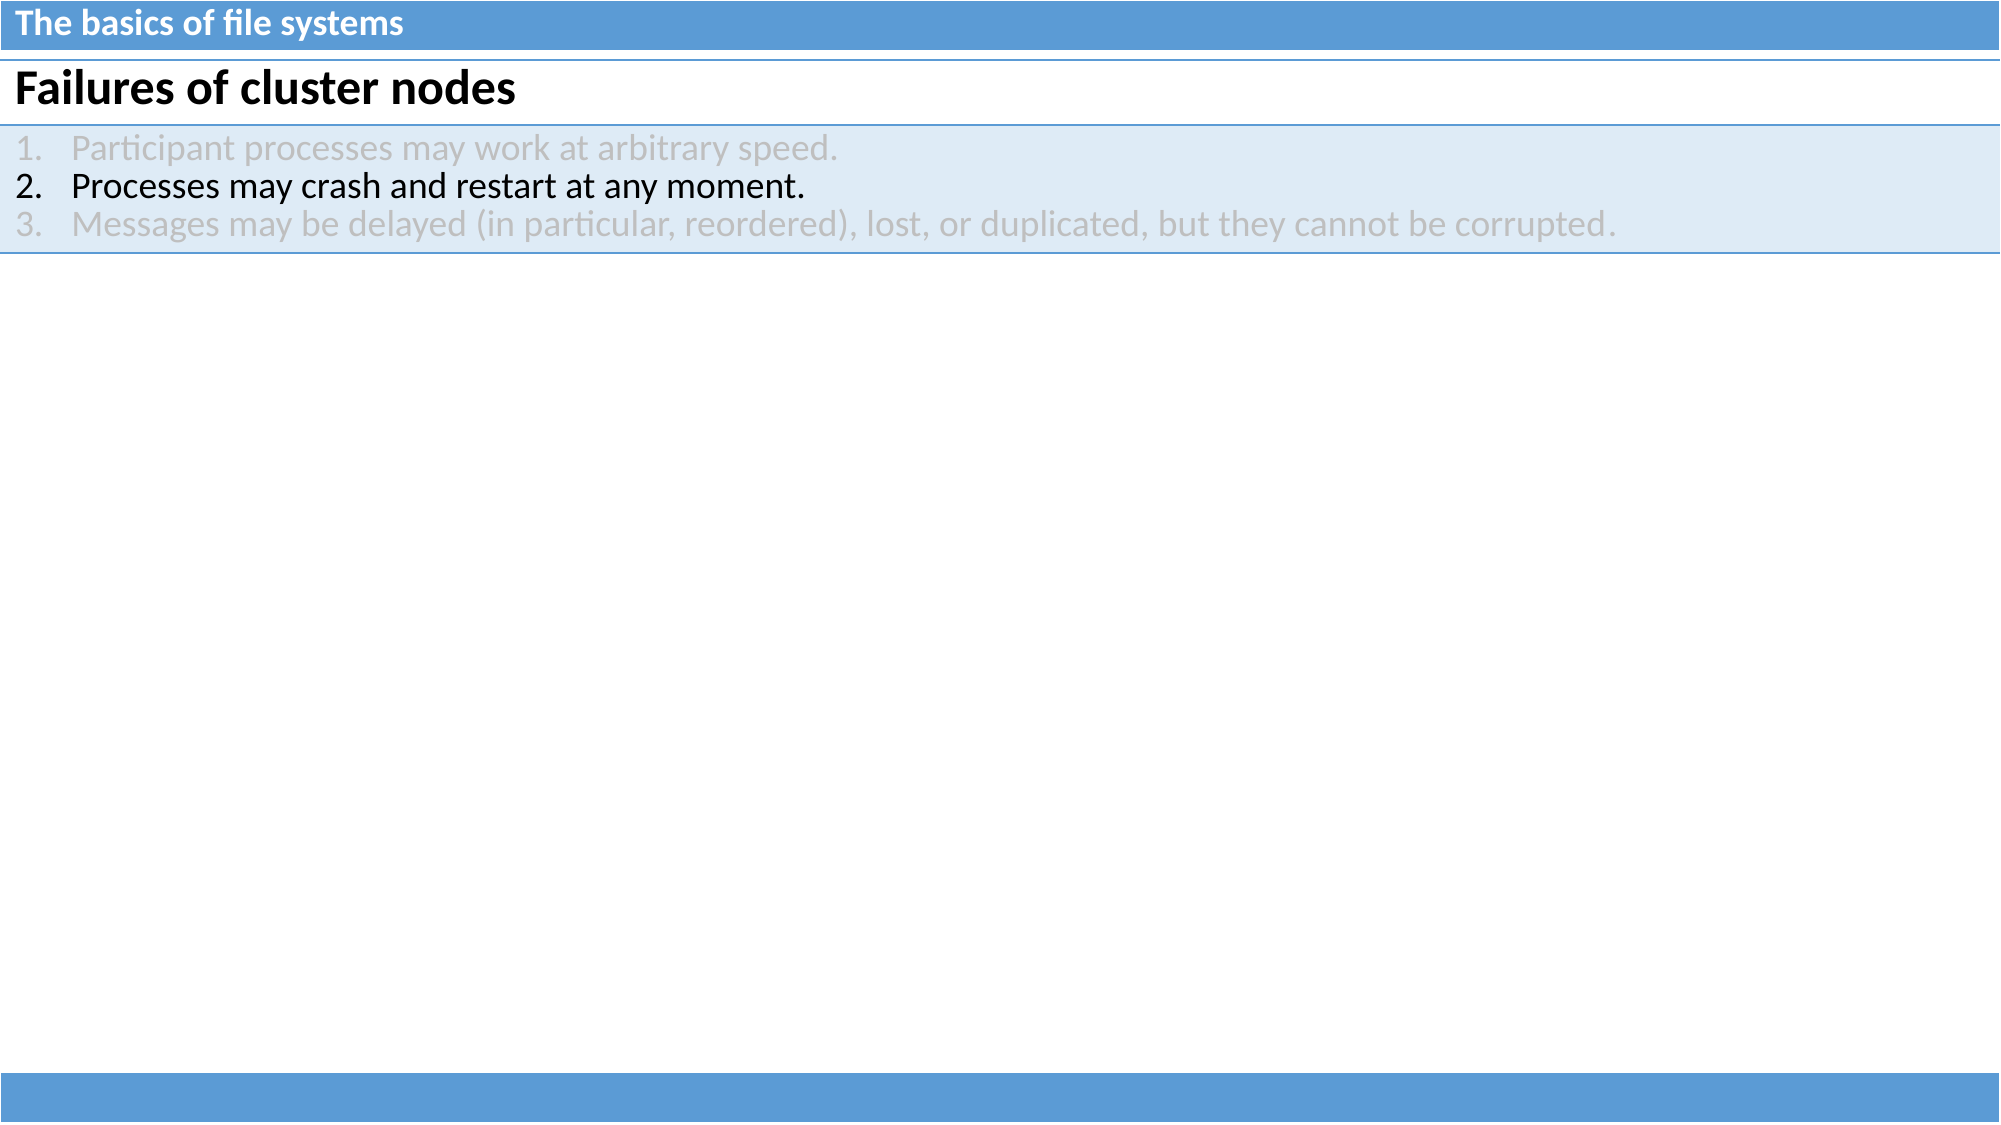

| The basics of file systems |
| --- |
| Failures of cluster nodes |
| --- |
| Participant processes may work at arbitrary speed. Processes may crash and restart at any moment. Messages may be delayed (in particular, reordered), lost, or duplicated, but they cannot be corrupted. |
|  |
| --- |